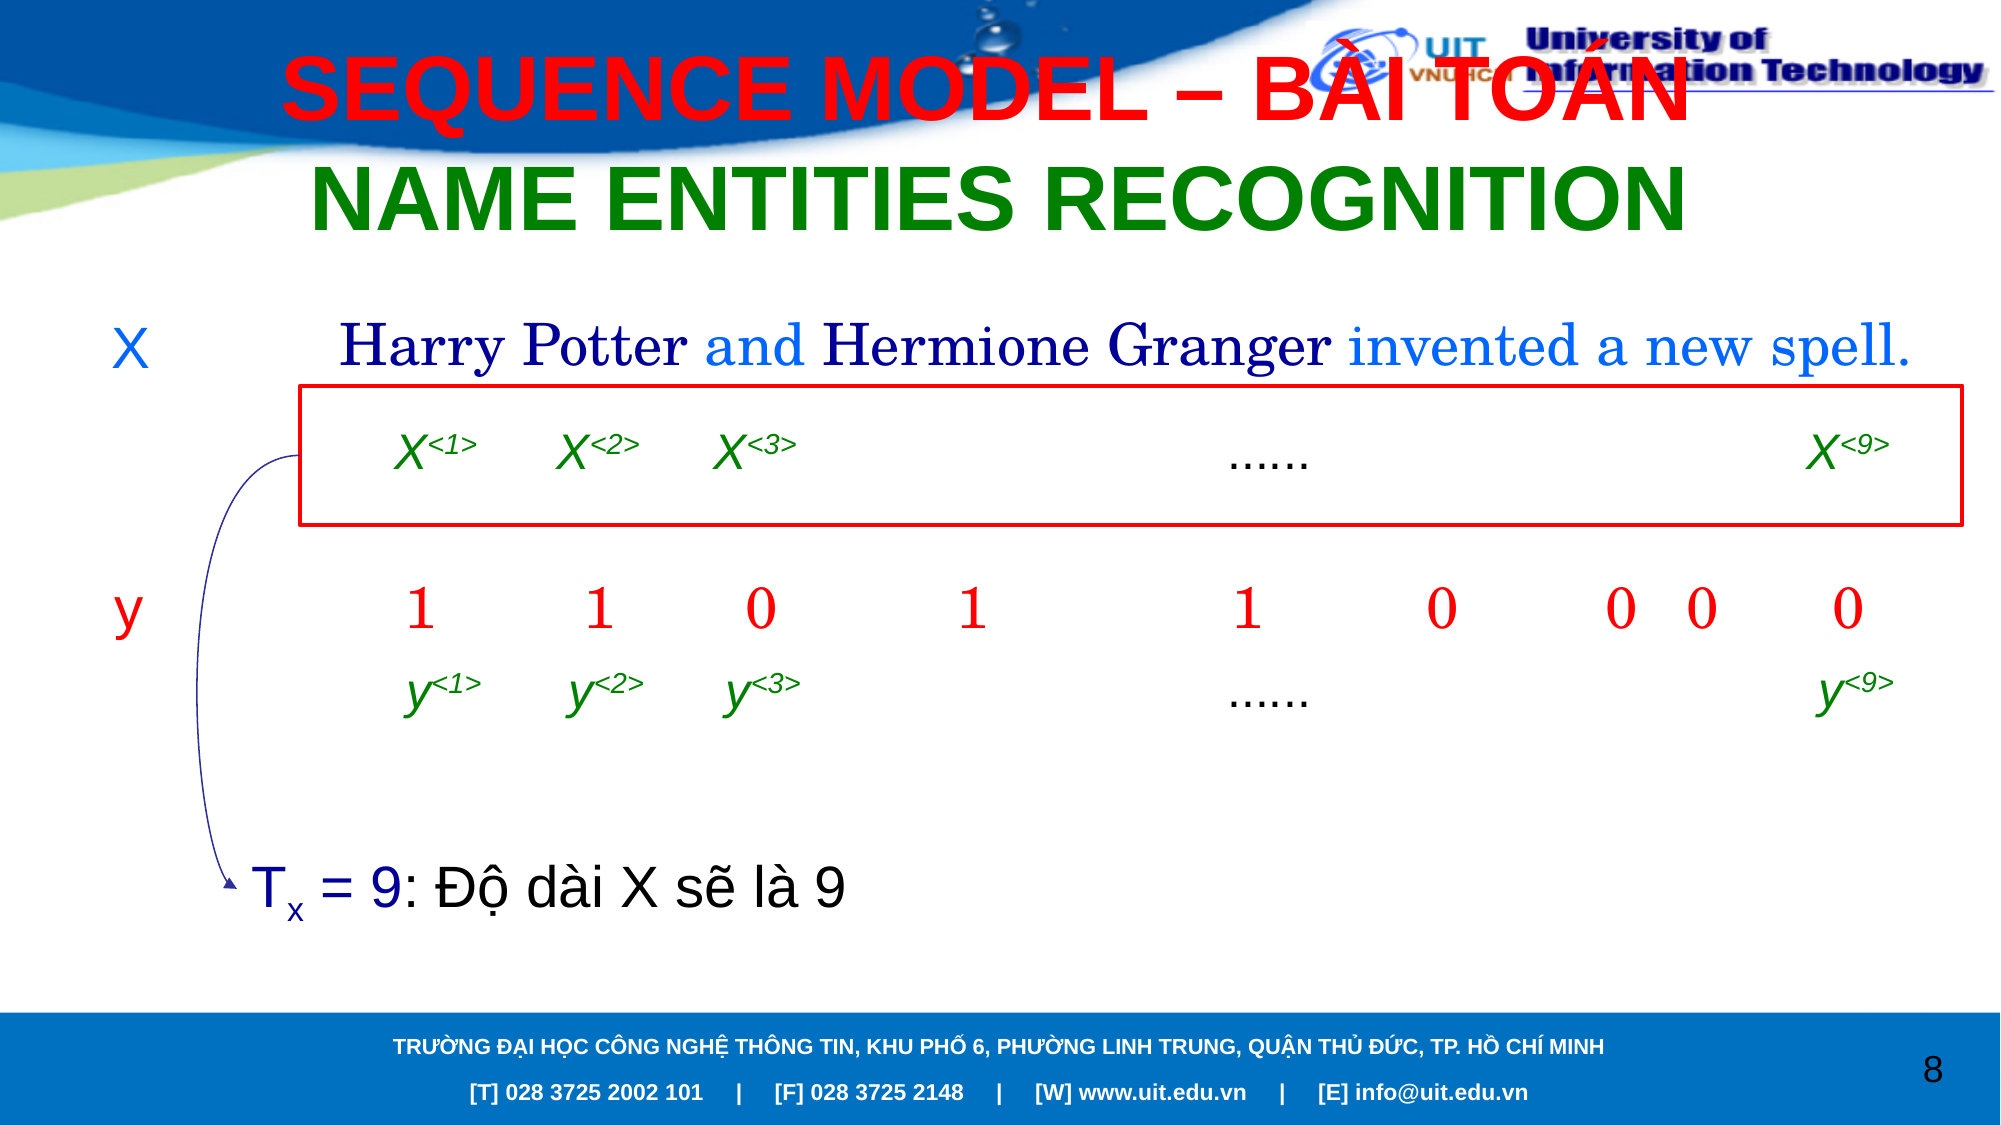

# SEQUENCE MODEL – BÀI TOÁN NAME ENTITIES RECOGNITION
Harry Potter and Hermione Granger invented a new spell.
X

X<9>
X<1>
X<2>
X<3>
......
y
    1         1        0           1               1          0         0   0       0
......
y<9>
y<1>
y<2>
y<3>
Tx = 9: Độ dài X sẽ là 9